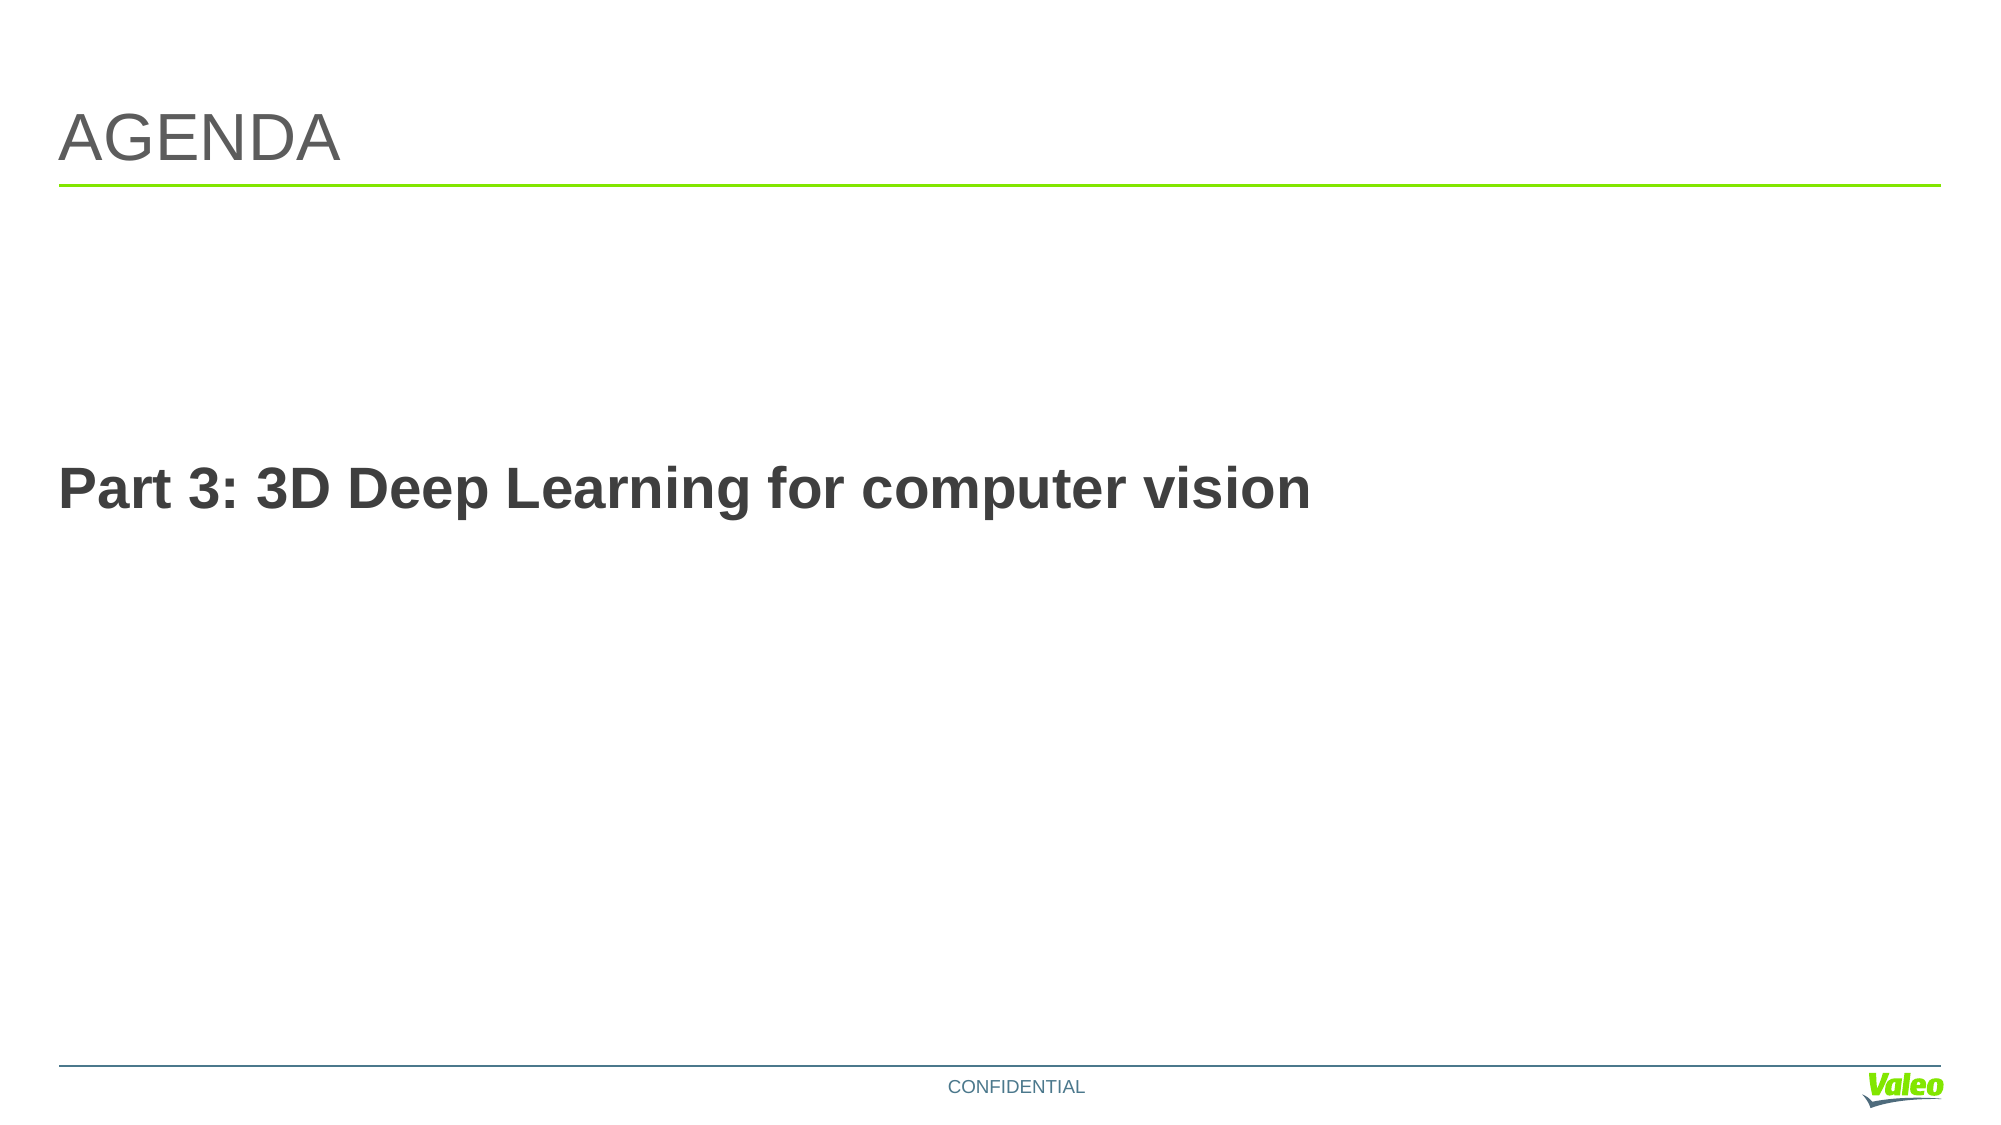

# AGENDA

Part 3: 3D Deep Learning for computer vision